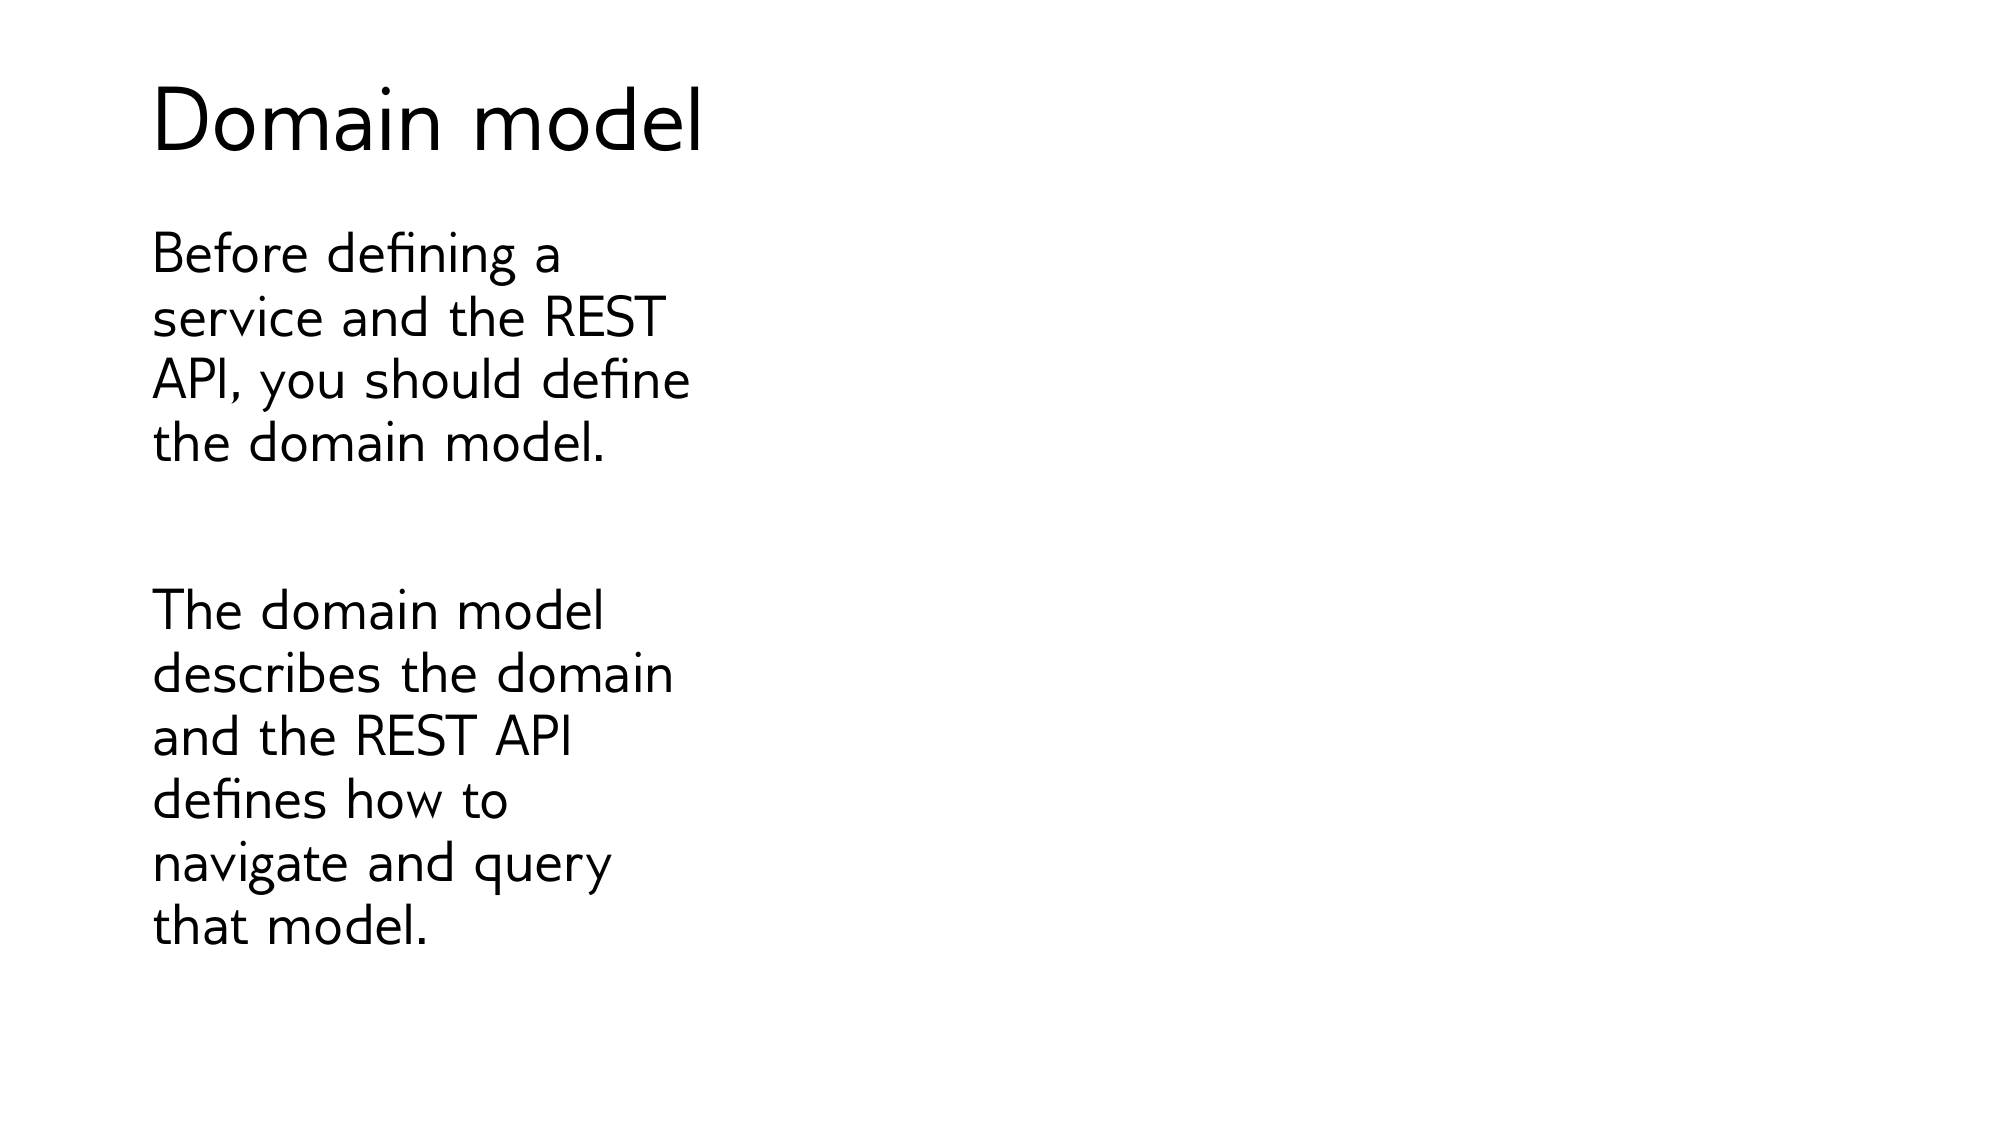

# Domain model
Before defining a service and the REST API, you should define the domain model.

The domain model describes the domain and the REST API defines how to navigate and query that model.